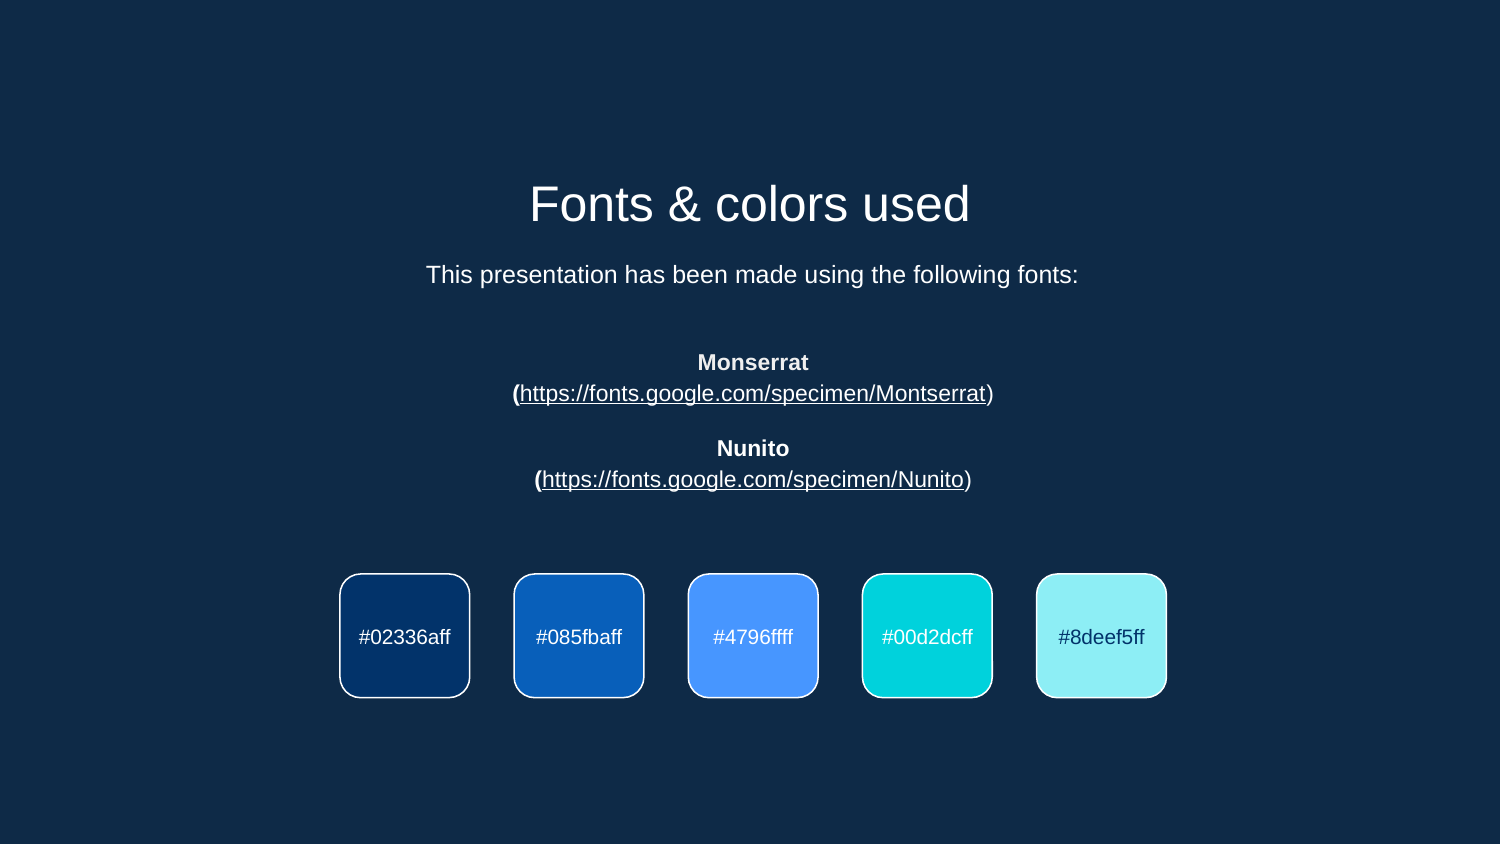

Fonts & colors used
This presentation has been made using the following fonts:

Monserrat
(https://fonts.google.com/specimen/Montserrat)

Nunito
(https://fonts.google.com/specimen/Nunito)

#02336aff
#085fbaff
#4796ffff
#00d2dcff
#8deef5ff